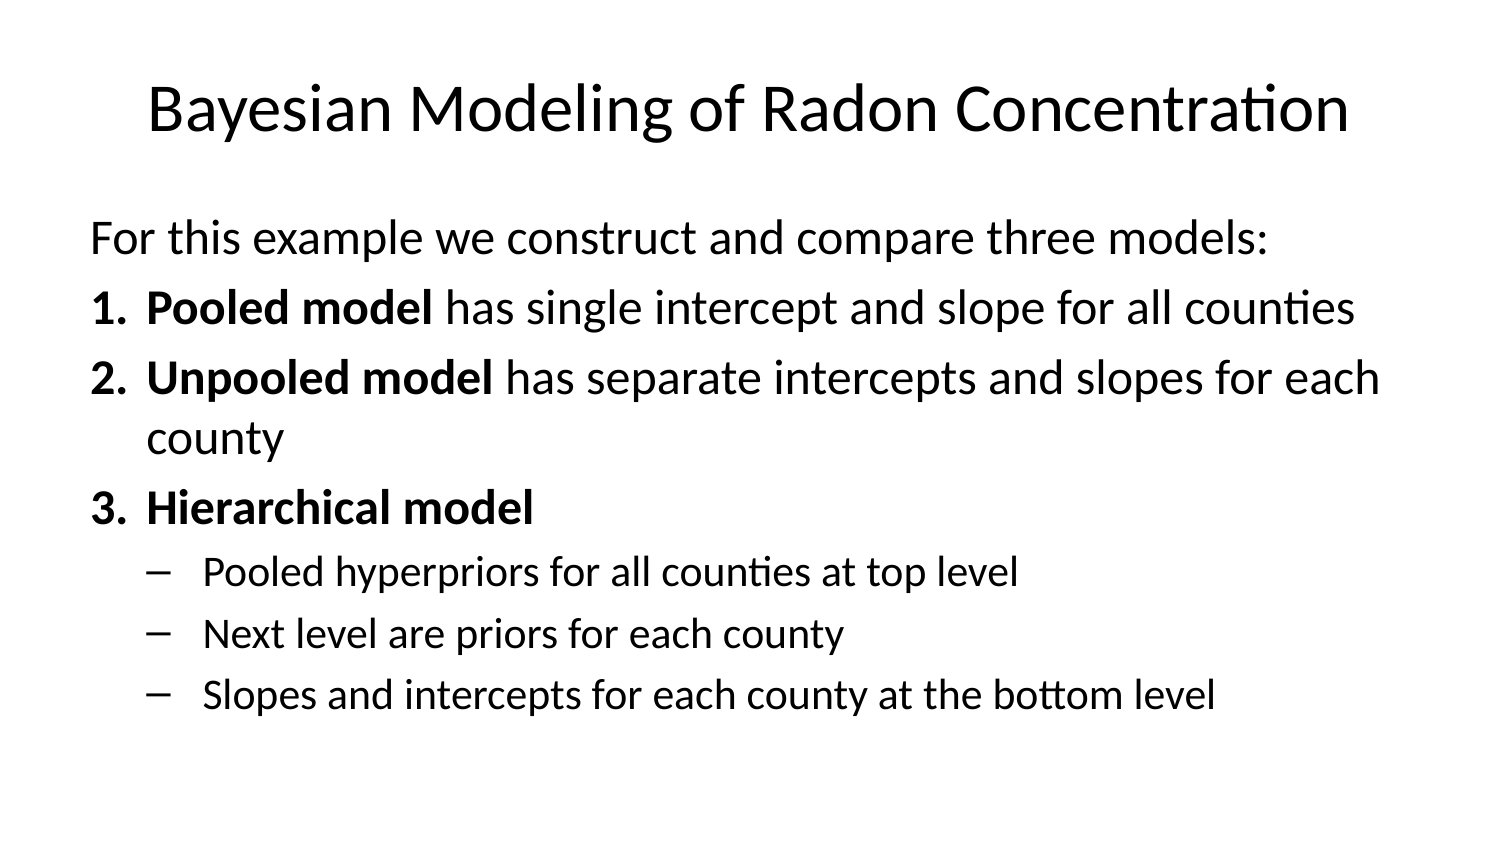

# Bayesian Modeling of Radon Concentration
For this example we construct and compare three models:
Pooled model has single intercept and slope for all counties
Unpooled model has separate intercepts and slopes for each county
Hierarchical model
Pooled hyperpriors for all counties at top level
Next level are priors for each county
Slopes and intercepts for each county at the bottom level